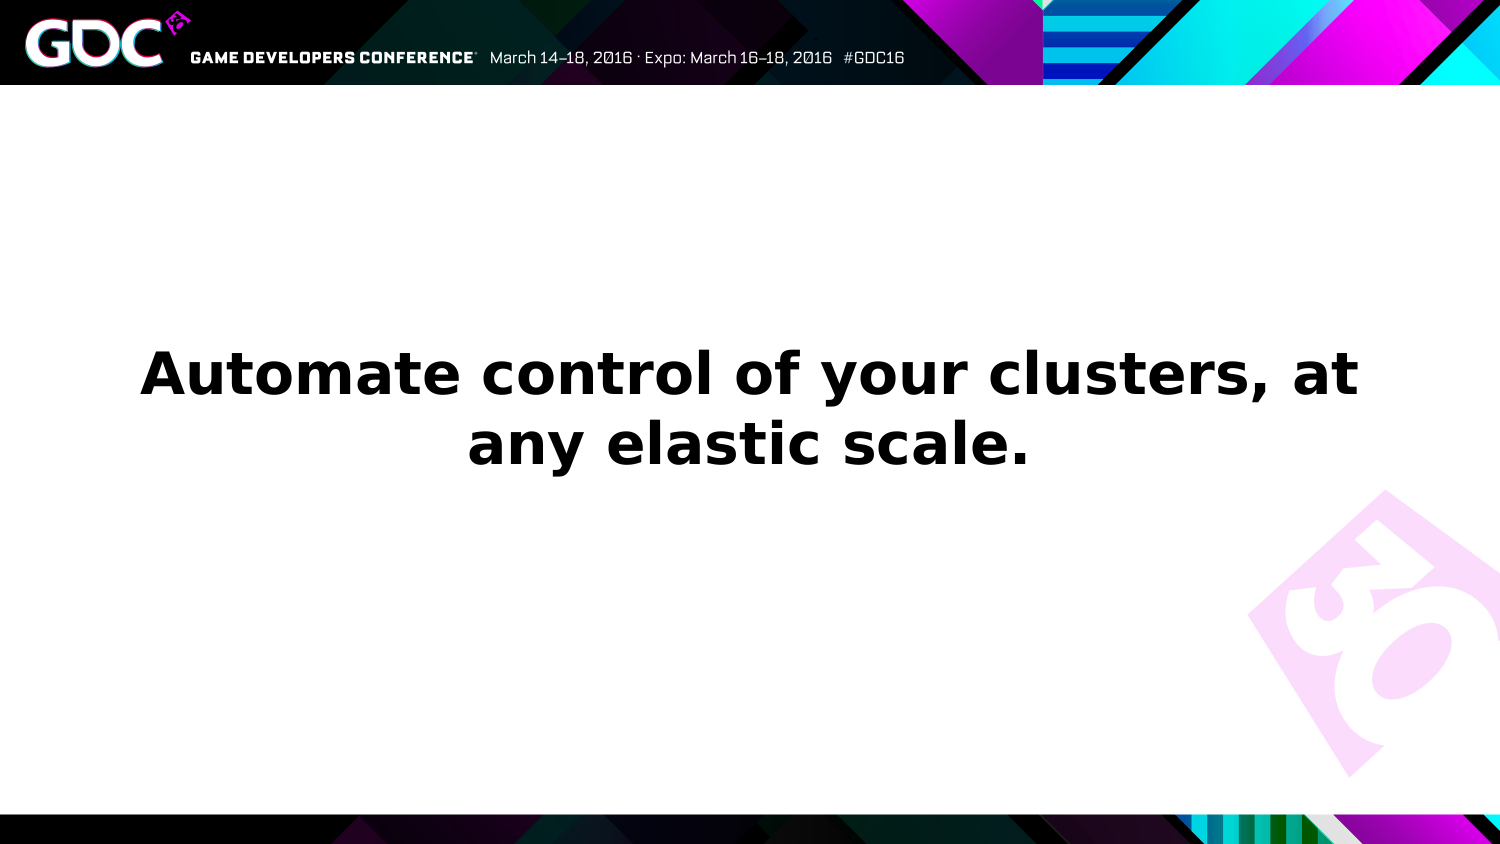

#

Automate control of your clusters, at any elastic scale.